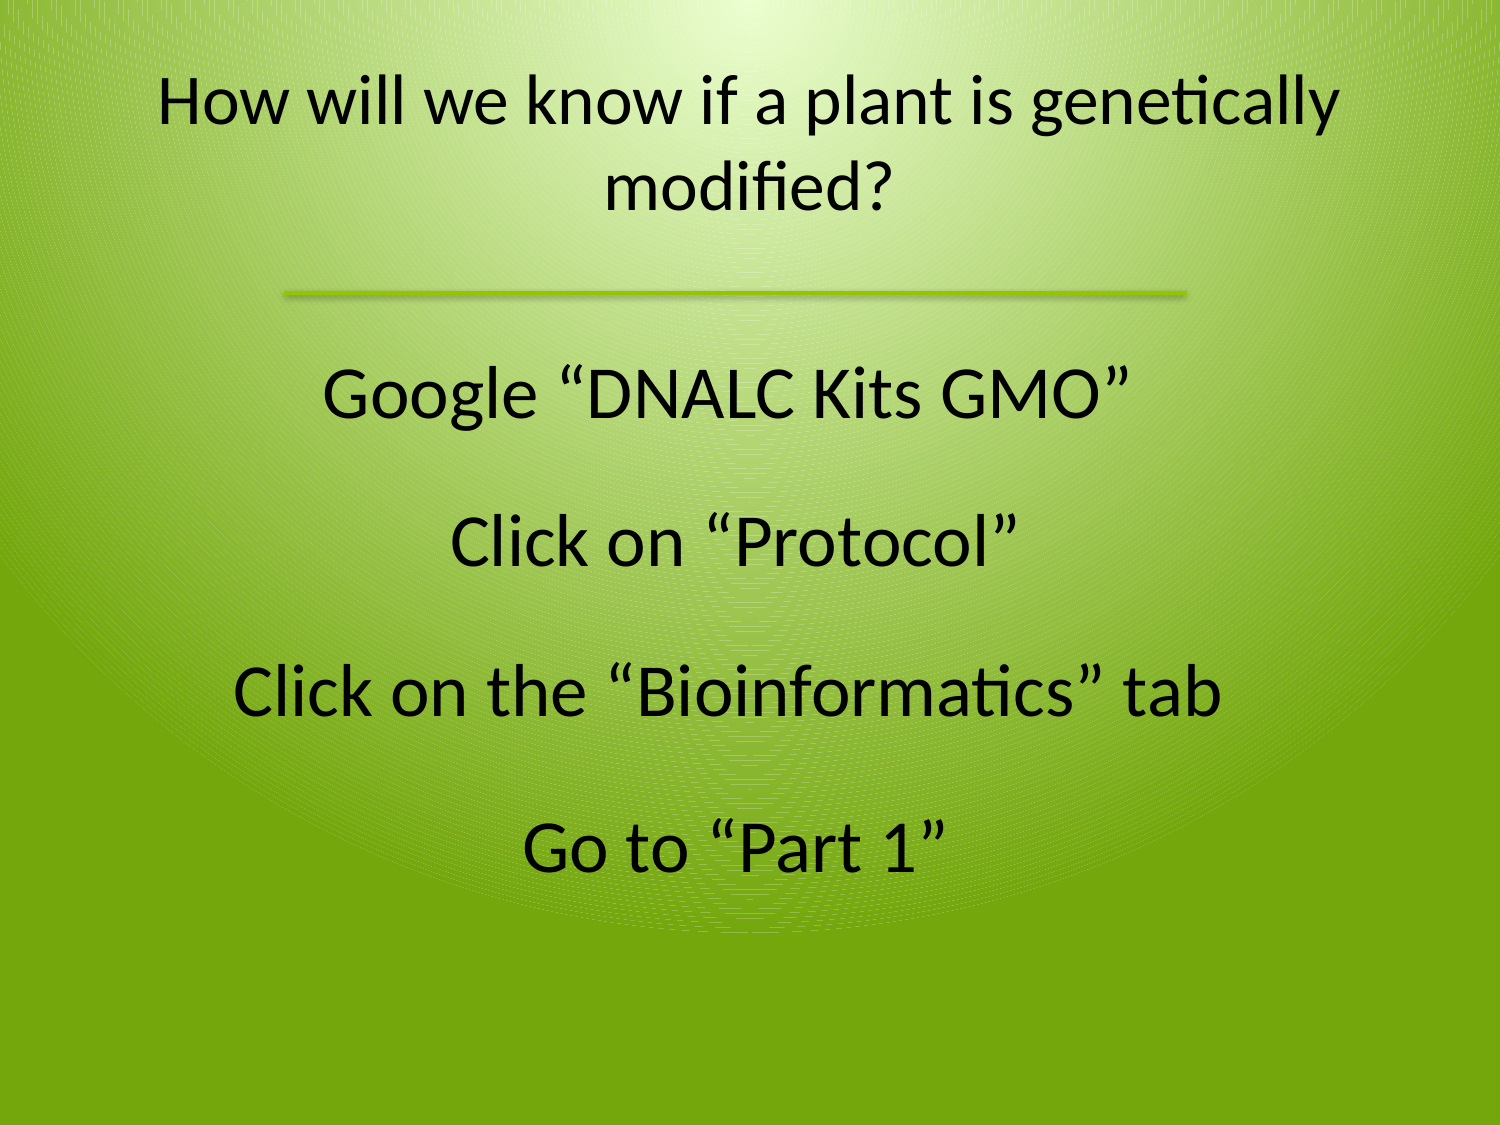

# How will we know if a plant is genetically modified?
Google “DNALC Kits GMO”
Click on “Protocol”
Click on the “Bioinformatics” tab
Go to “Part 1”